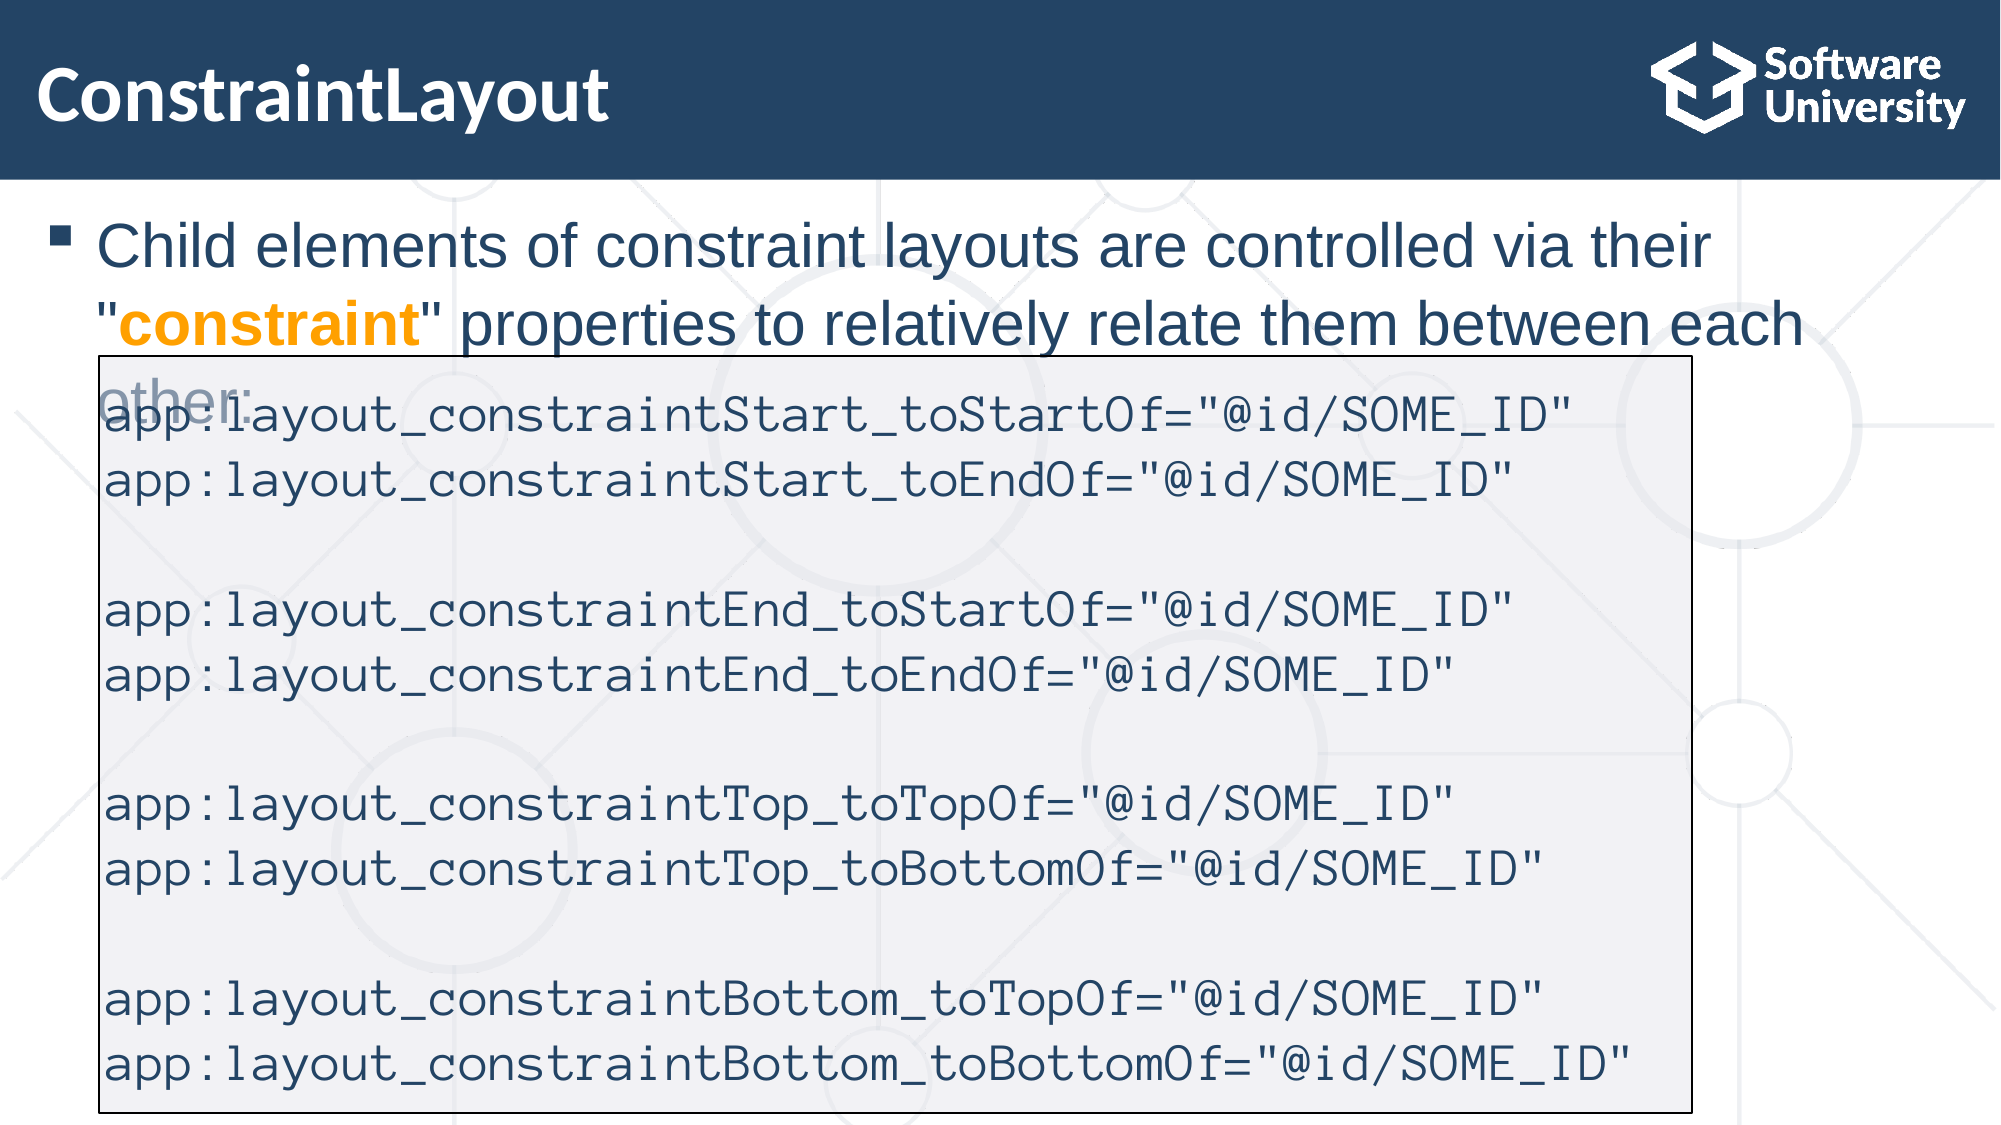

# ConstraintLayout
Child elements of constraint layouts are controlled via their "constraint" properties to relatively relate them between each other:

app:layout_constraintStart_toStartOf="@id/SOME_ID"
app:layout_constraintStart_toEndOf="@id/SOME_ID"

app:layout_constraintEnd_toStartOf="@id/SOME_ID"
app:layout_constraintEnd_toEndOf="@id/SOME_ID"

app:layout_constraintTop_toTopOf="@id/SOME_ID"
app:layout_constraintTop_toBottomOf="@id/SOME_ID"

app:layout_constraintBottom_toTopOf="@id/SOME_ID"
app:layout_constraintBottom_toBottomOf="@id/SOME_ID"